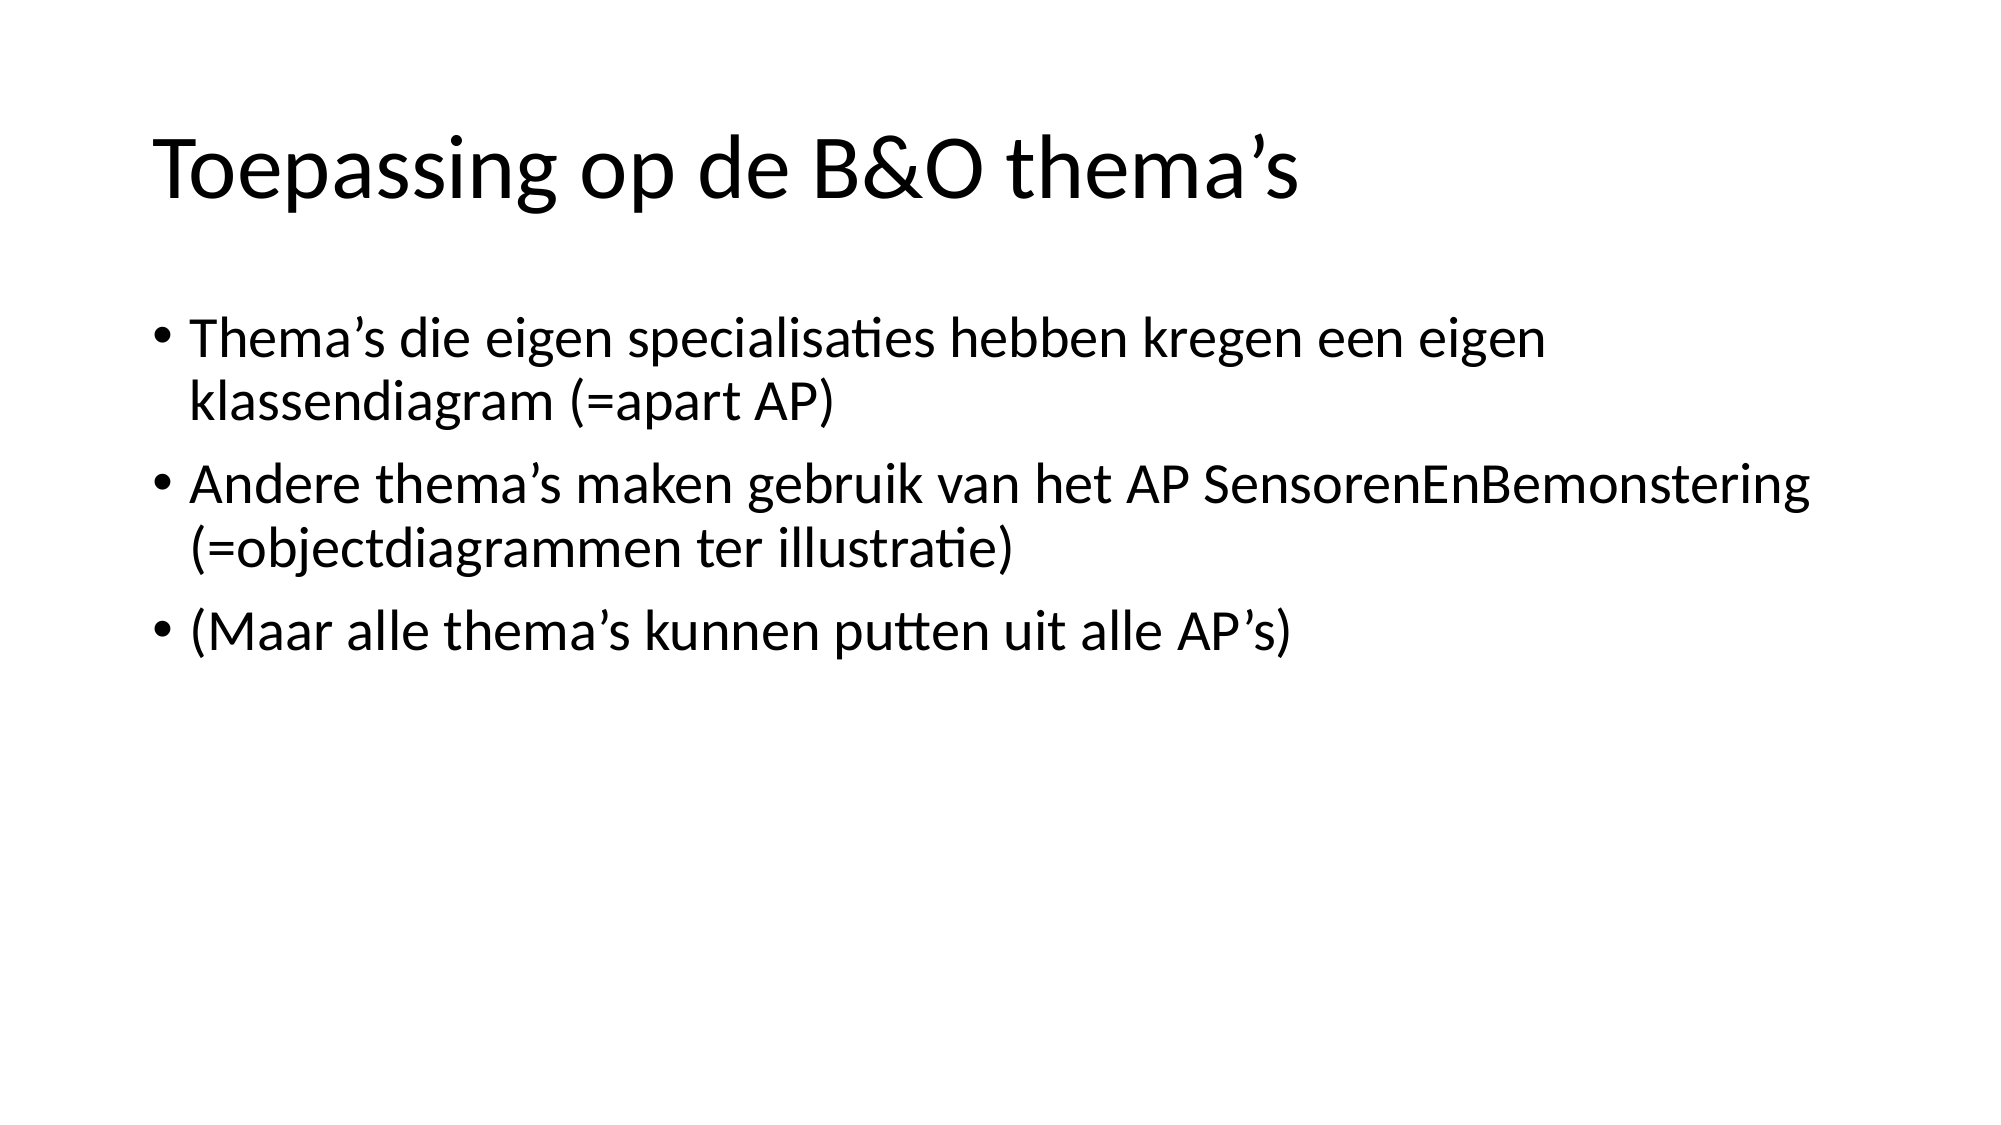

# Toepassing op de B&O thema’s
Thema’s die eigen specialisaties hebben kregen een eigen klassendiagram (=apart AP)
Andere thema’s maken gebruik van het AP SensorenEnBemonstering (=objectdiagrammen ter illustratie)
(Maar alle thema’s kunnen putten uit alle AP’s)